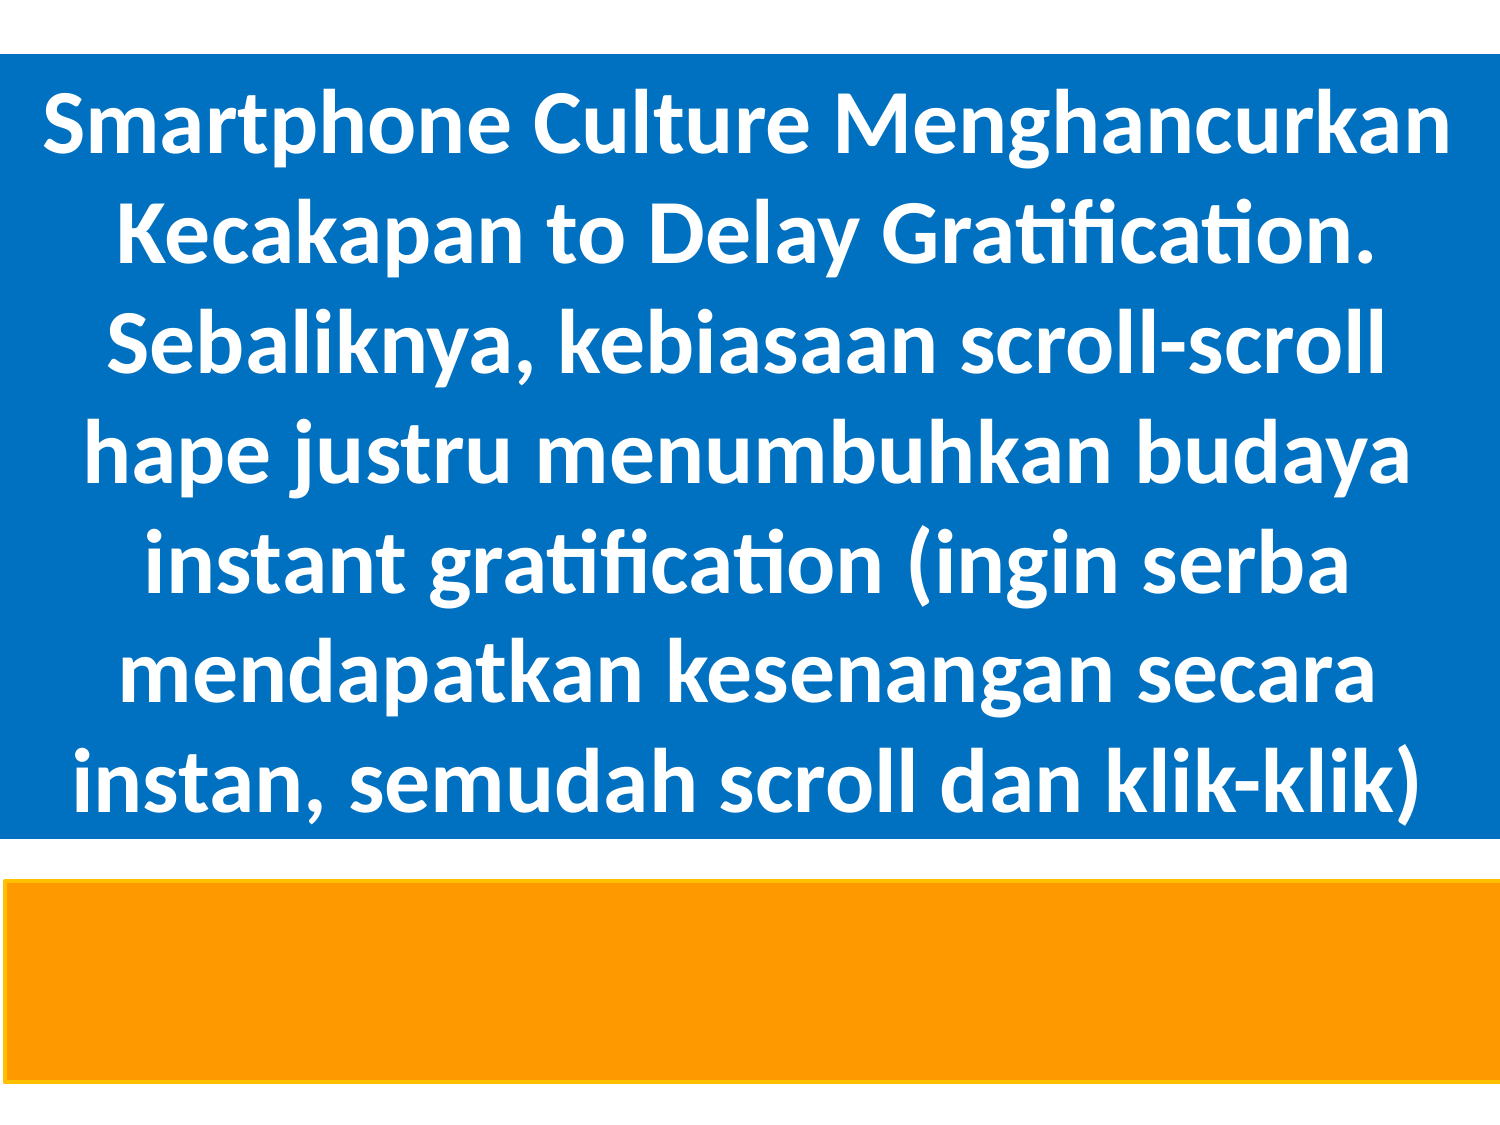

Smartphone Culture Menghancurkan Kecakapan to Delay Gratification.
Sebaliknya, kebiasaan scroll-scroll hape justru menumbuhkan budaya instant gratification (ingin serba mendapatkan kesenangan secara instan, semudah scroll dan klik-klik)